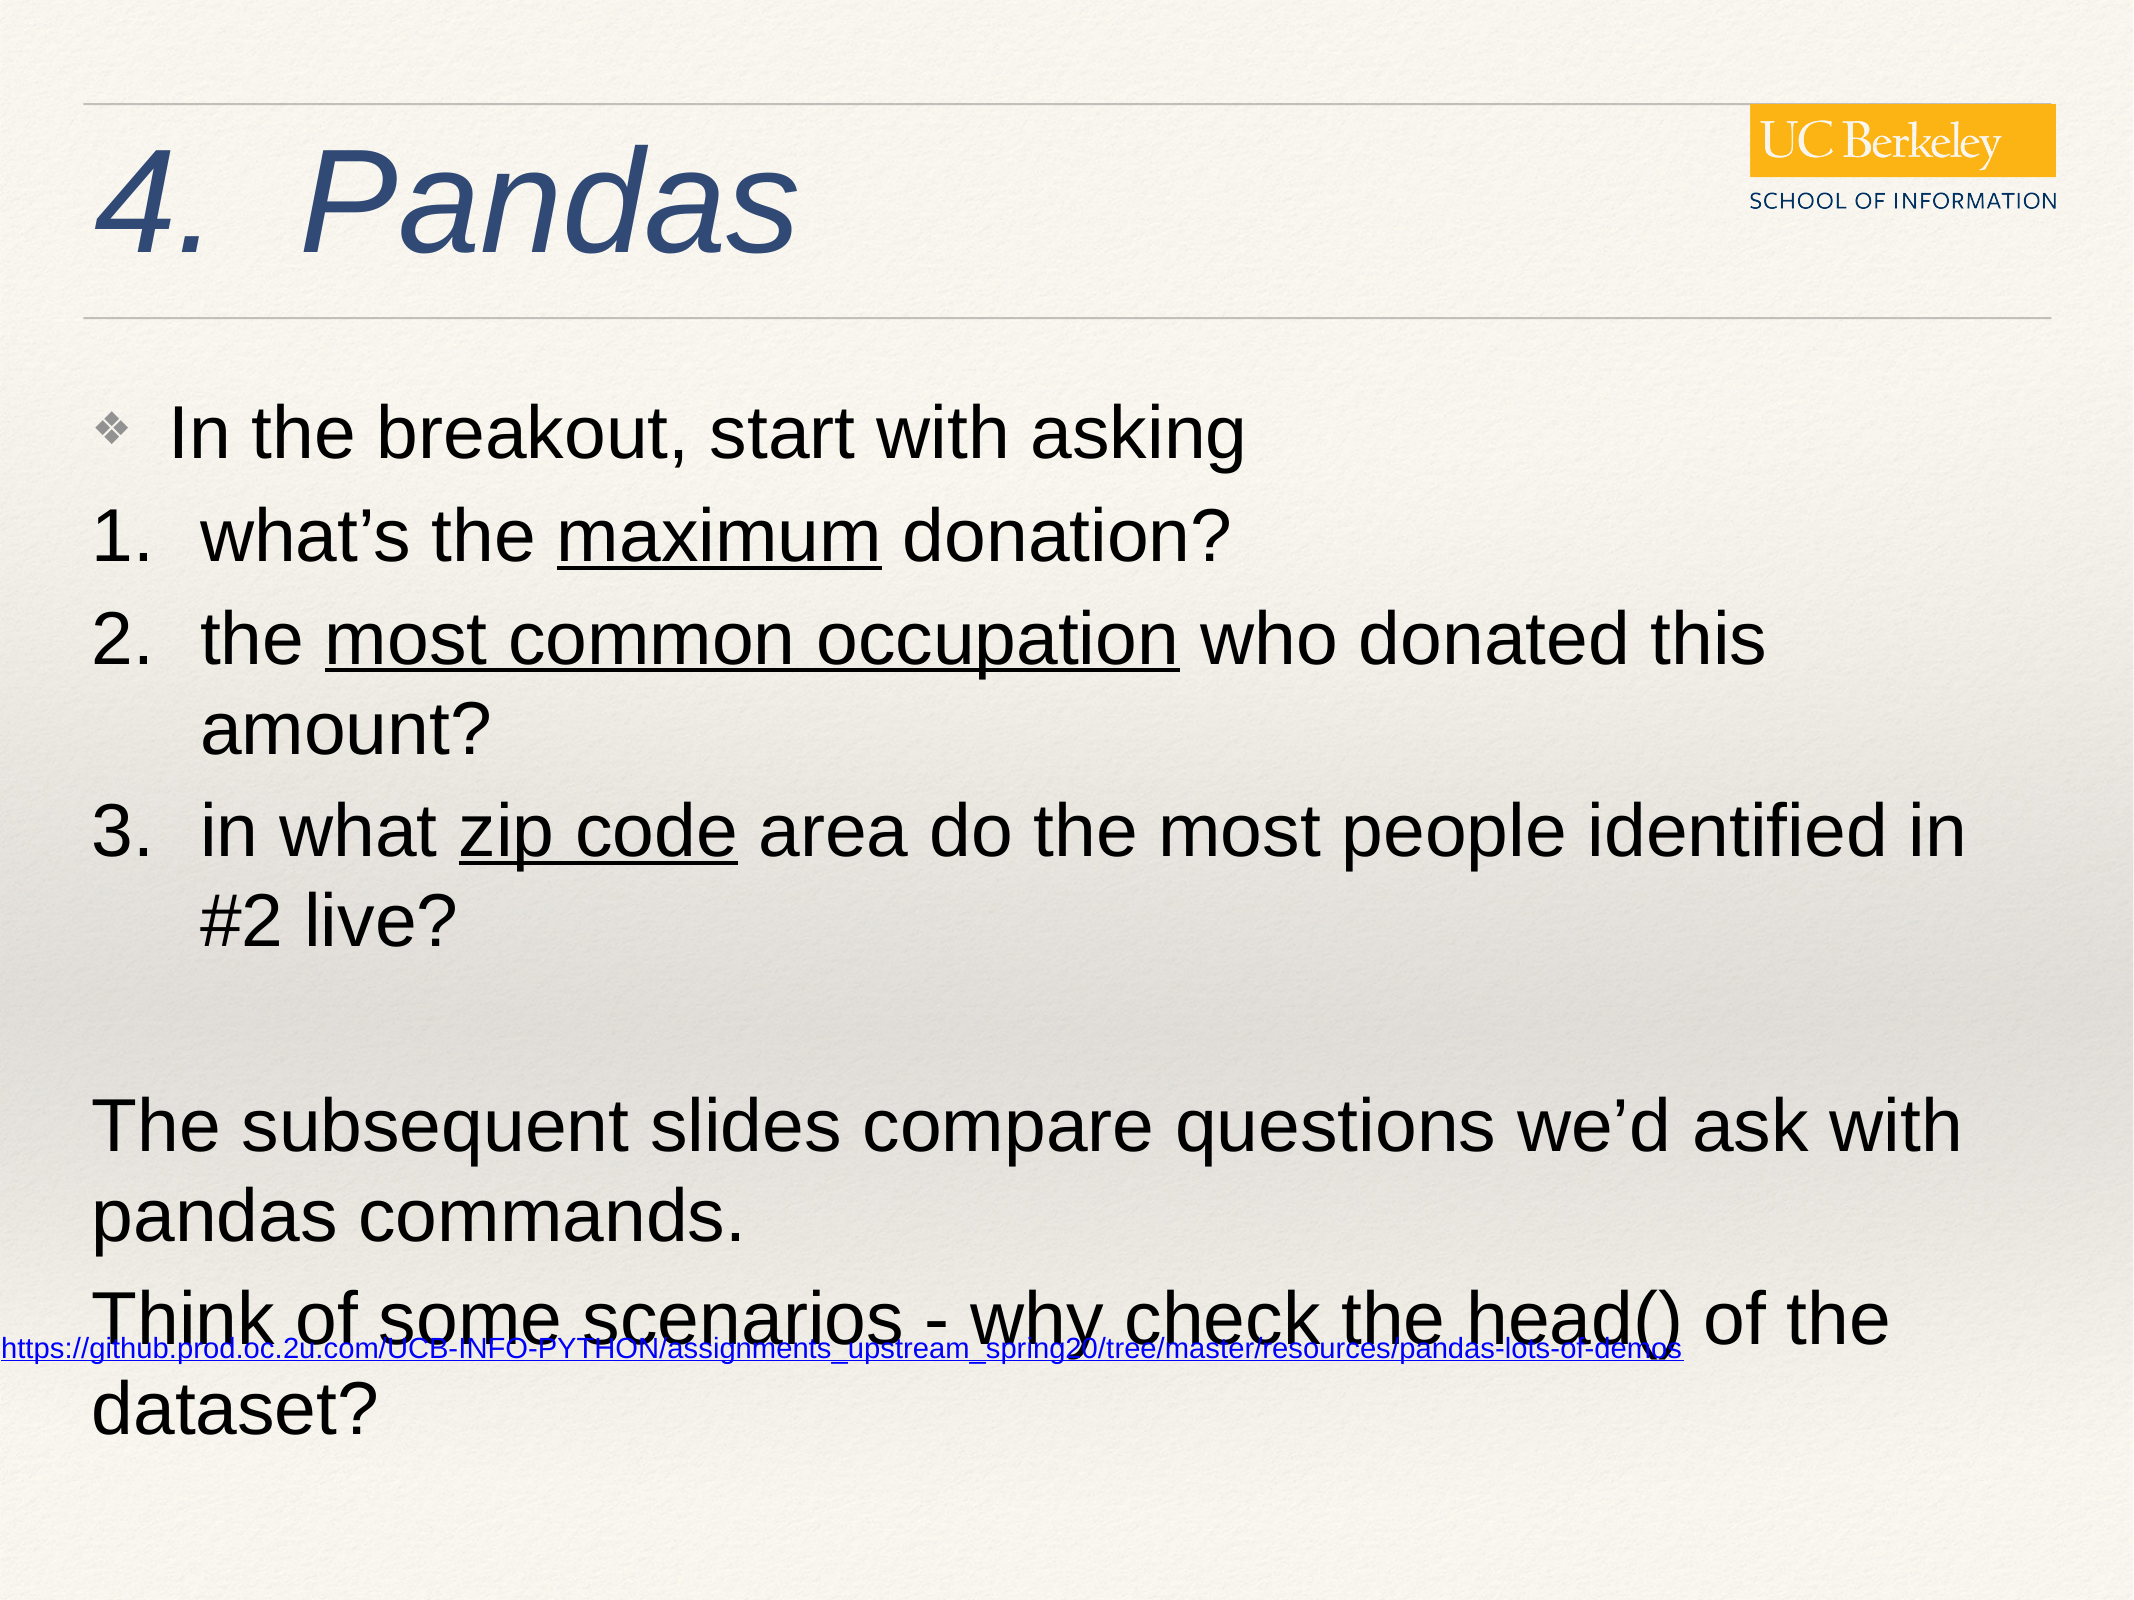

# 4.  Pandas
In the breakout, start with asking
what’s the maximum donation?
the most common occupation who donated this amount?
in what zip code area do the most people identified in #2 live?

The subsequent slides compare questions we’d ask with pandas commands.
Think of some scenarios - why check the head() of the dataset?
https://github.prod.oc.2u.com/UCB-INFO-PYTHON/assignments_upstream_spring20/tree/master/resources/pandas-lots-of-demos
18